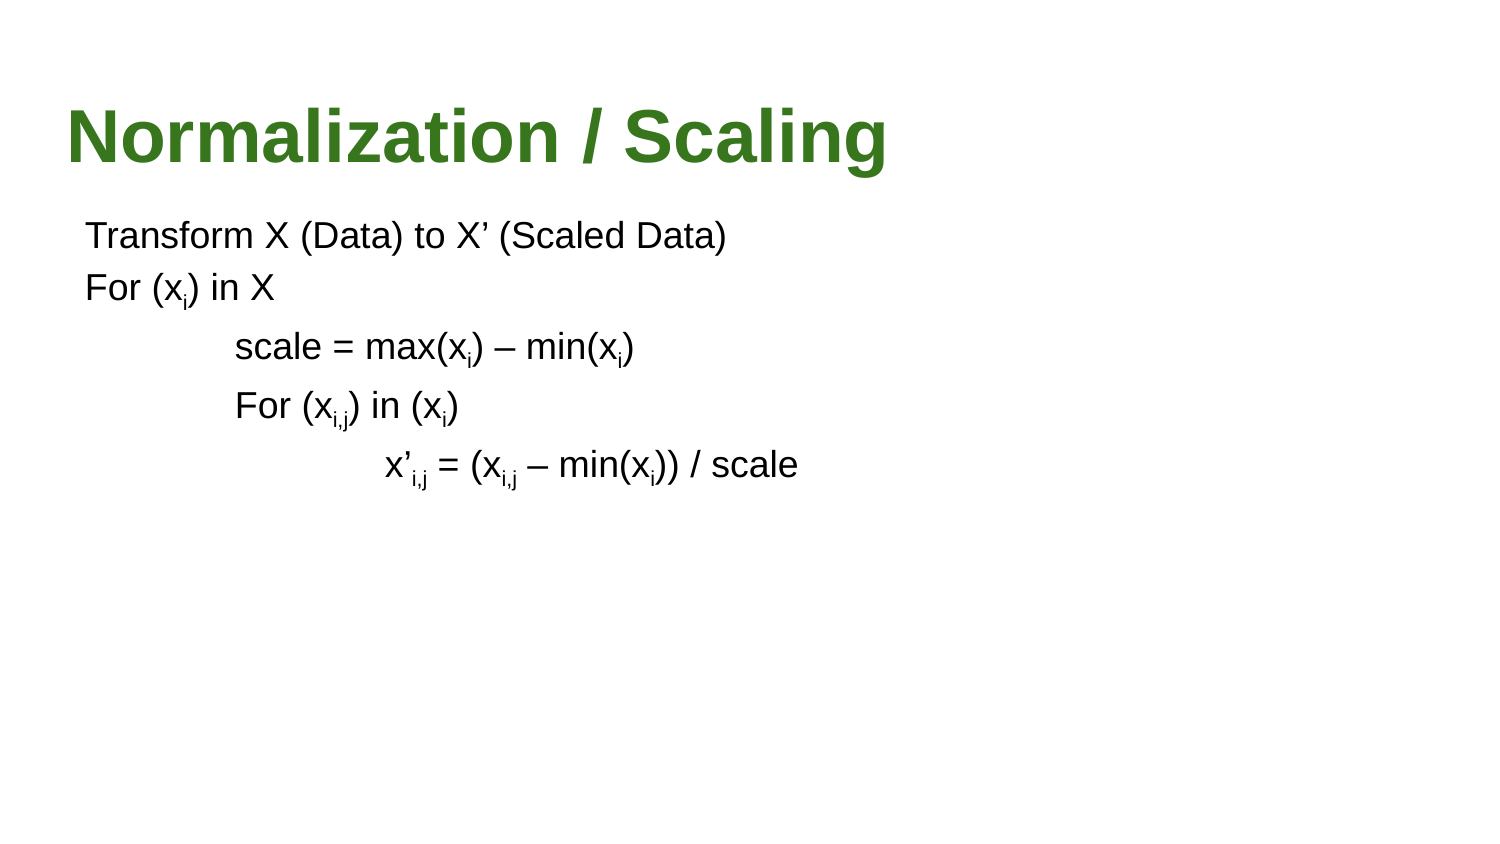

# Normalization / Scaling
Transform X (Data) to X’ (Scaled Data)
For (xi) in X
	scale = max(xi) – min(xi)
	For (xi,j) in (xi)
		x’i,j = (xi,j – min(xi)) / scale